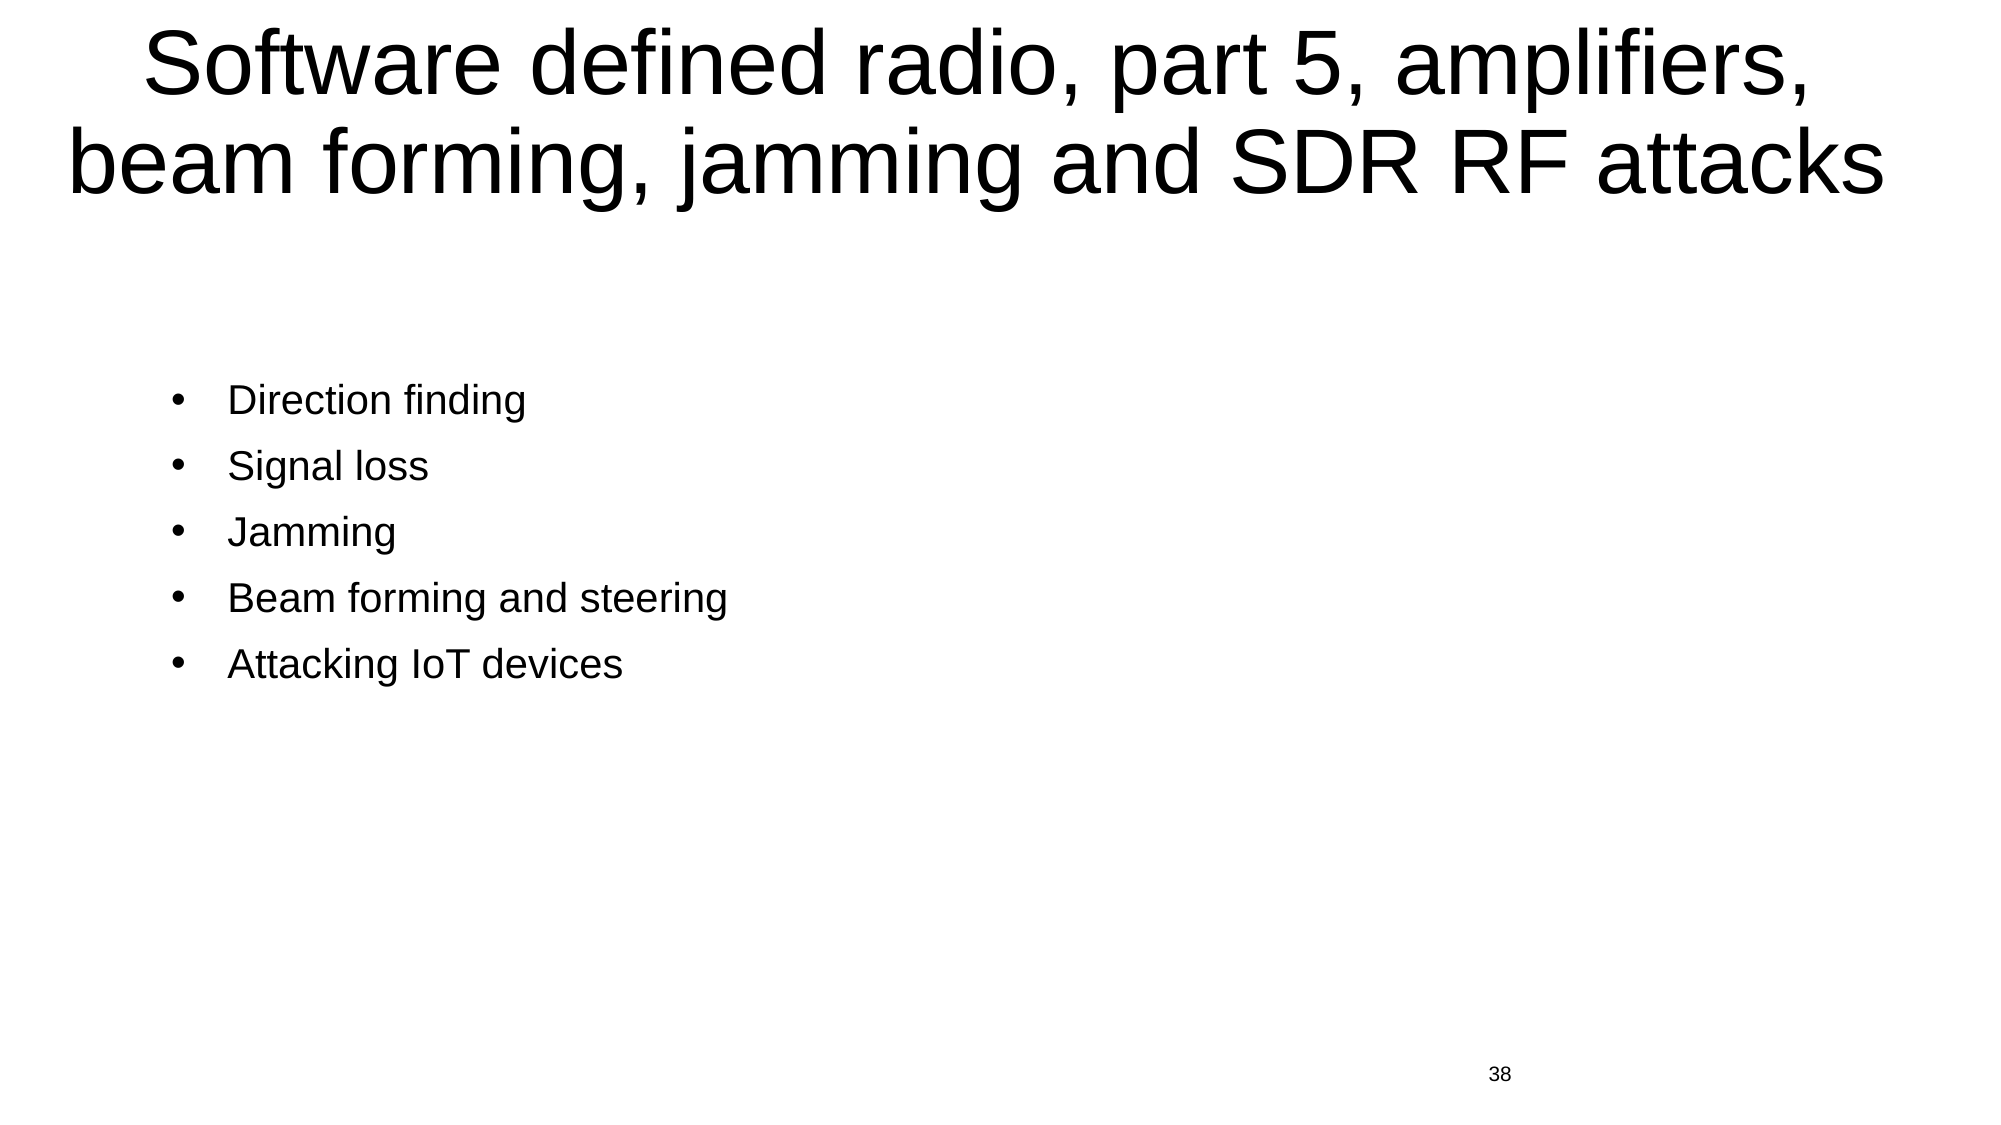

# Software defined radio, part 5, amplifiers, beam forming, jamming and SDR RF attacks
Direction finding
Signal loss
Jamming
Beam forming and steering
Attacking IoT devices
38